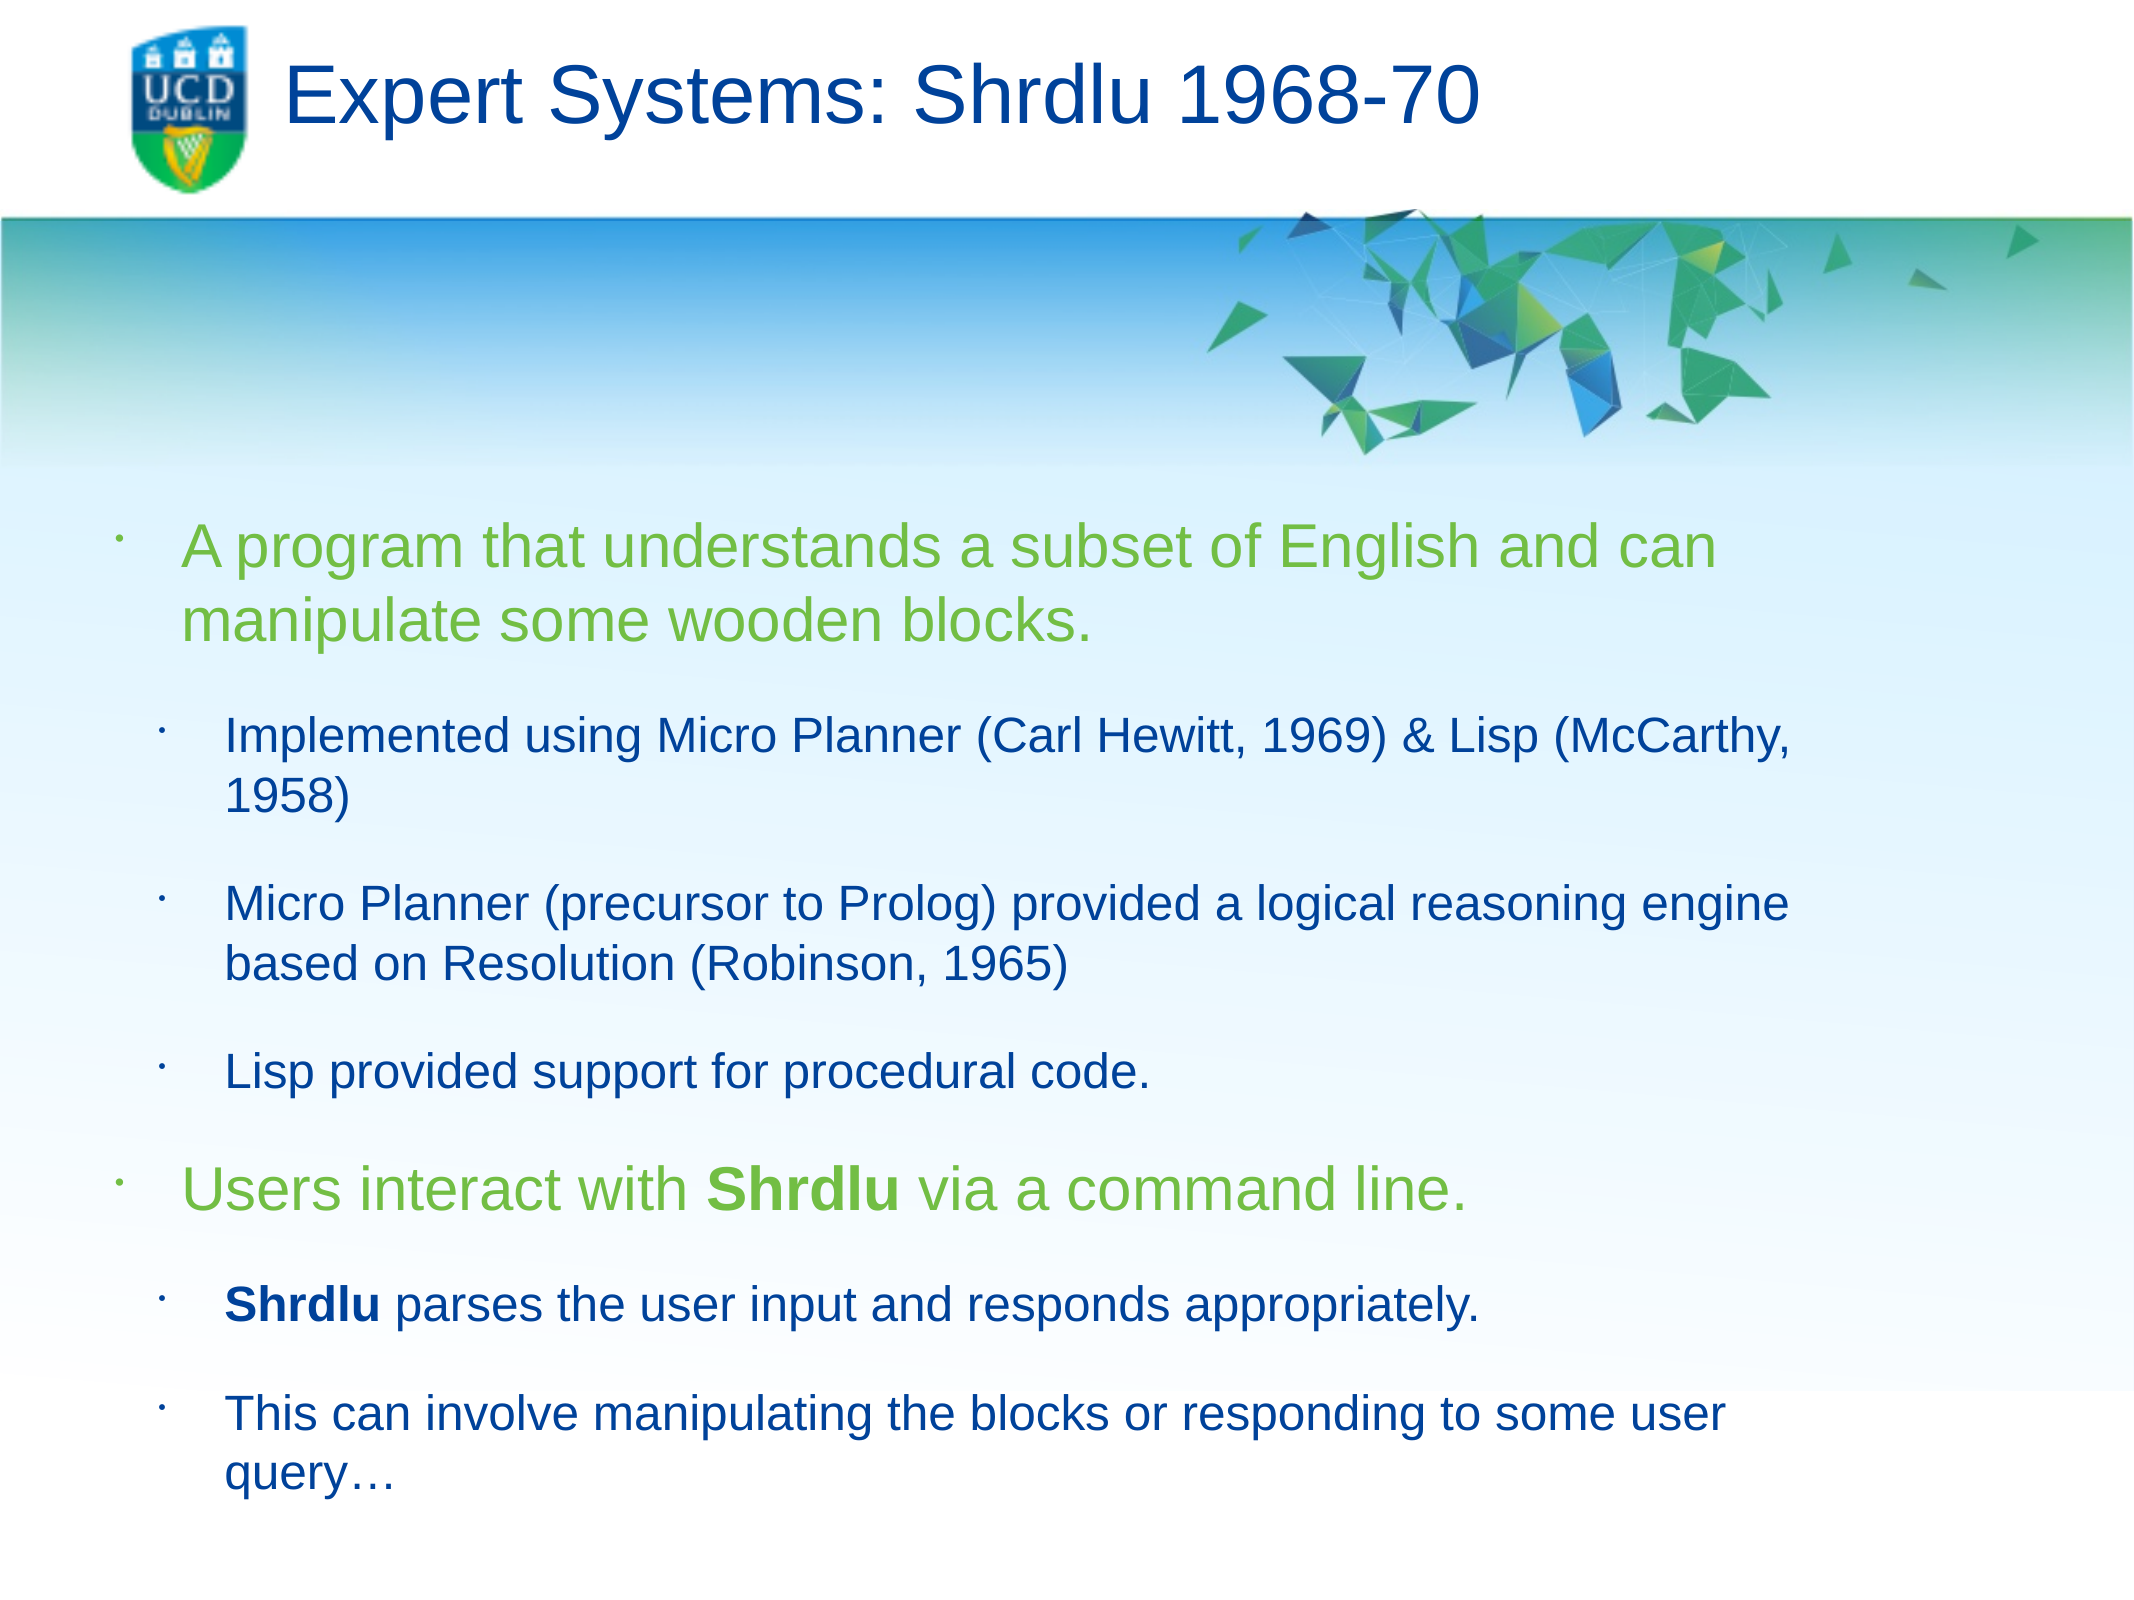

# Expert Systems: Shrdlu 1968-70

A program that understands a subset of English and can manipulate some wooden blocks.
Implemented using Micro Planner (Carl Hewitt, 1969) & Lisp (McCarthy, 1958)
Micro Planner (precursor to Prolog) provided a logical reasoning engine based on Resolution (Robinson, 1965)
Lisp provided support for procedural code.
Users interact with Shrdlu via a command line.
Shrdlu parses the user input and responds appropriately.
This can involve manipulating the blocks or responding to some user query…